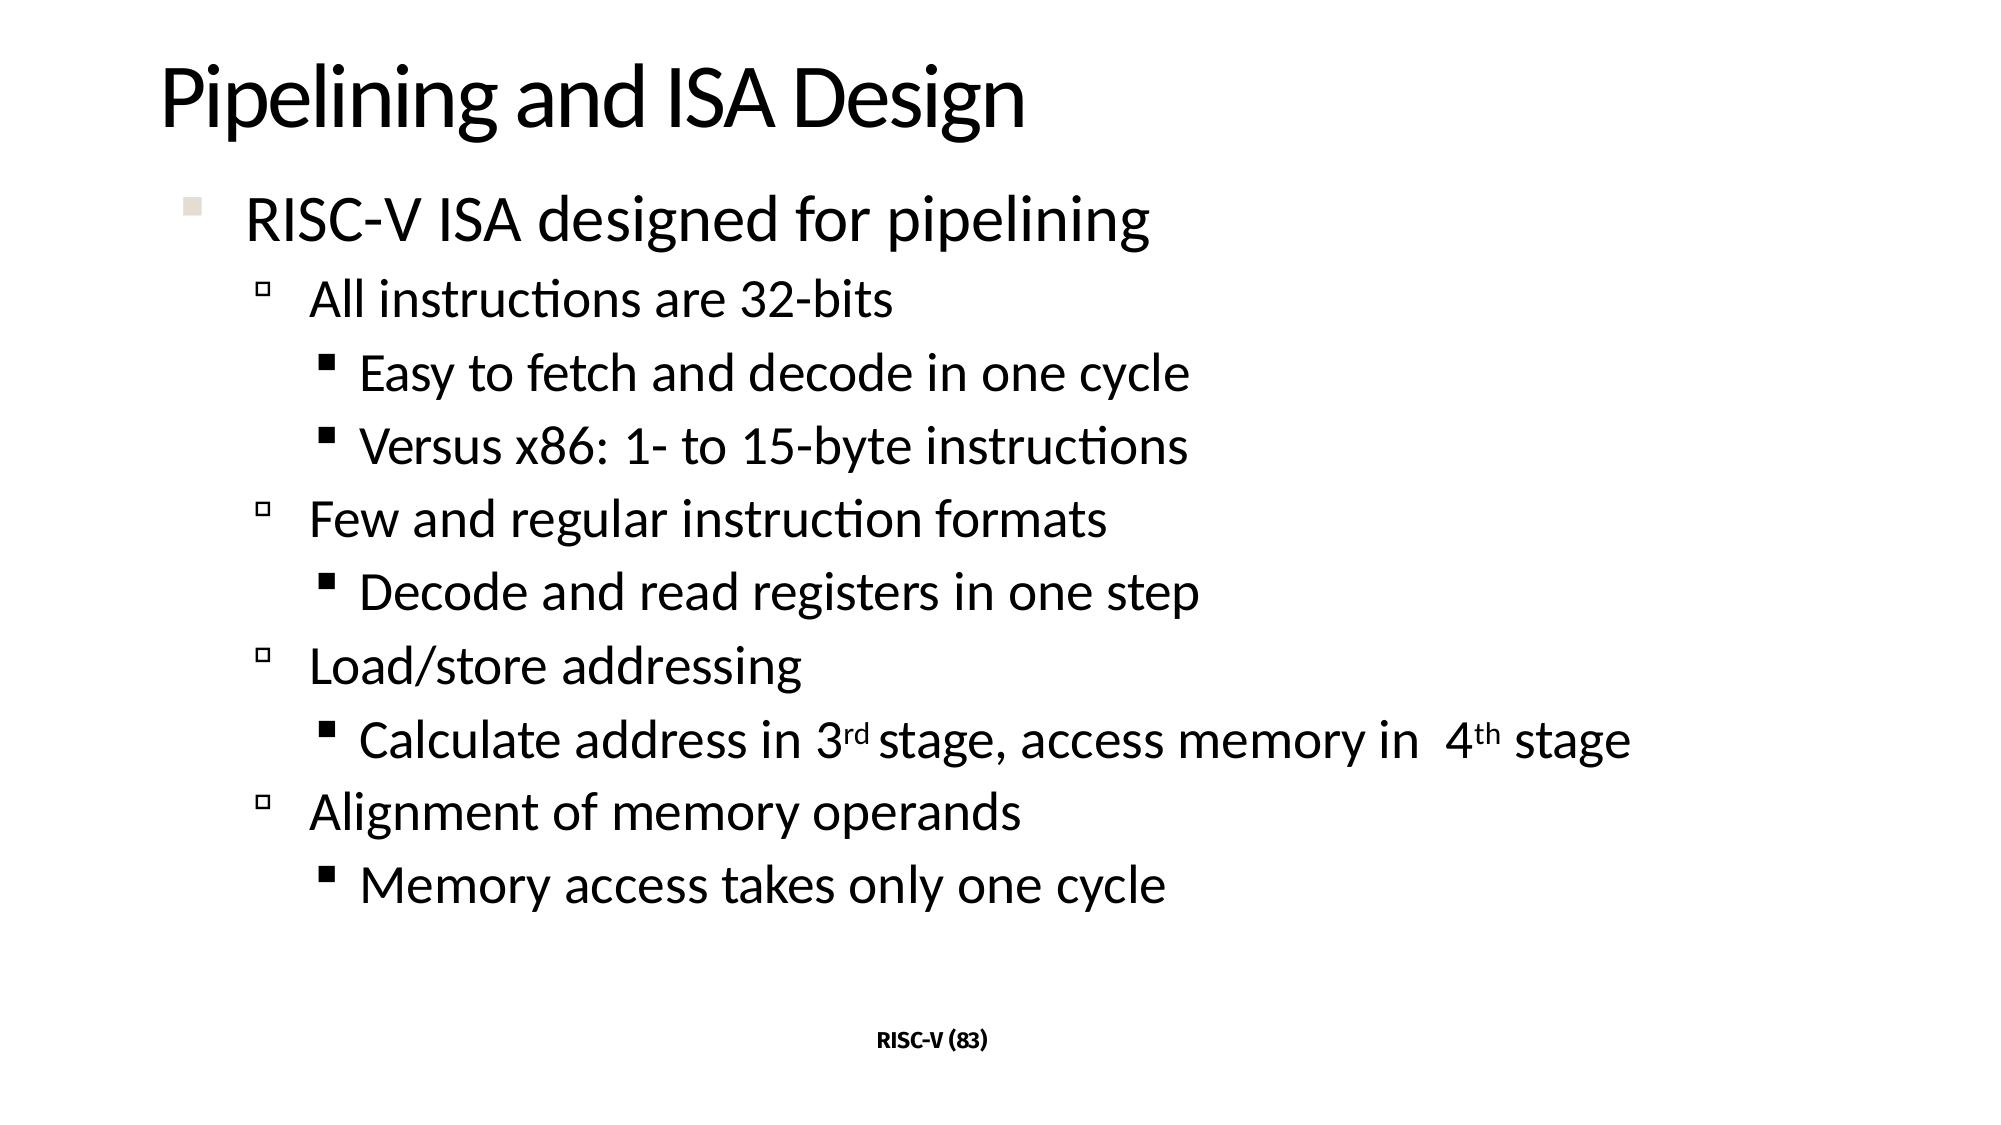

# Pipelining and ISA Design
RISC-V ISA designed for pipelining
All instructions are 32-bits
Easy to fetch and decode in one cycle
Versus x86: 1- to 15-byte instructions
Few and regular instruction formats
Decode and read registers in one step
Load/store addressing
Calculate address in 3rd stage, access memory in  4th stage
Alignment of memory operands
Memory access takes only one cycle
RISC-V (83)